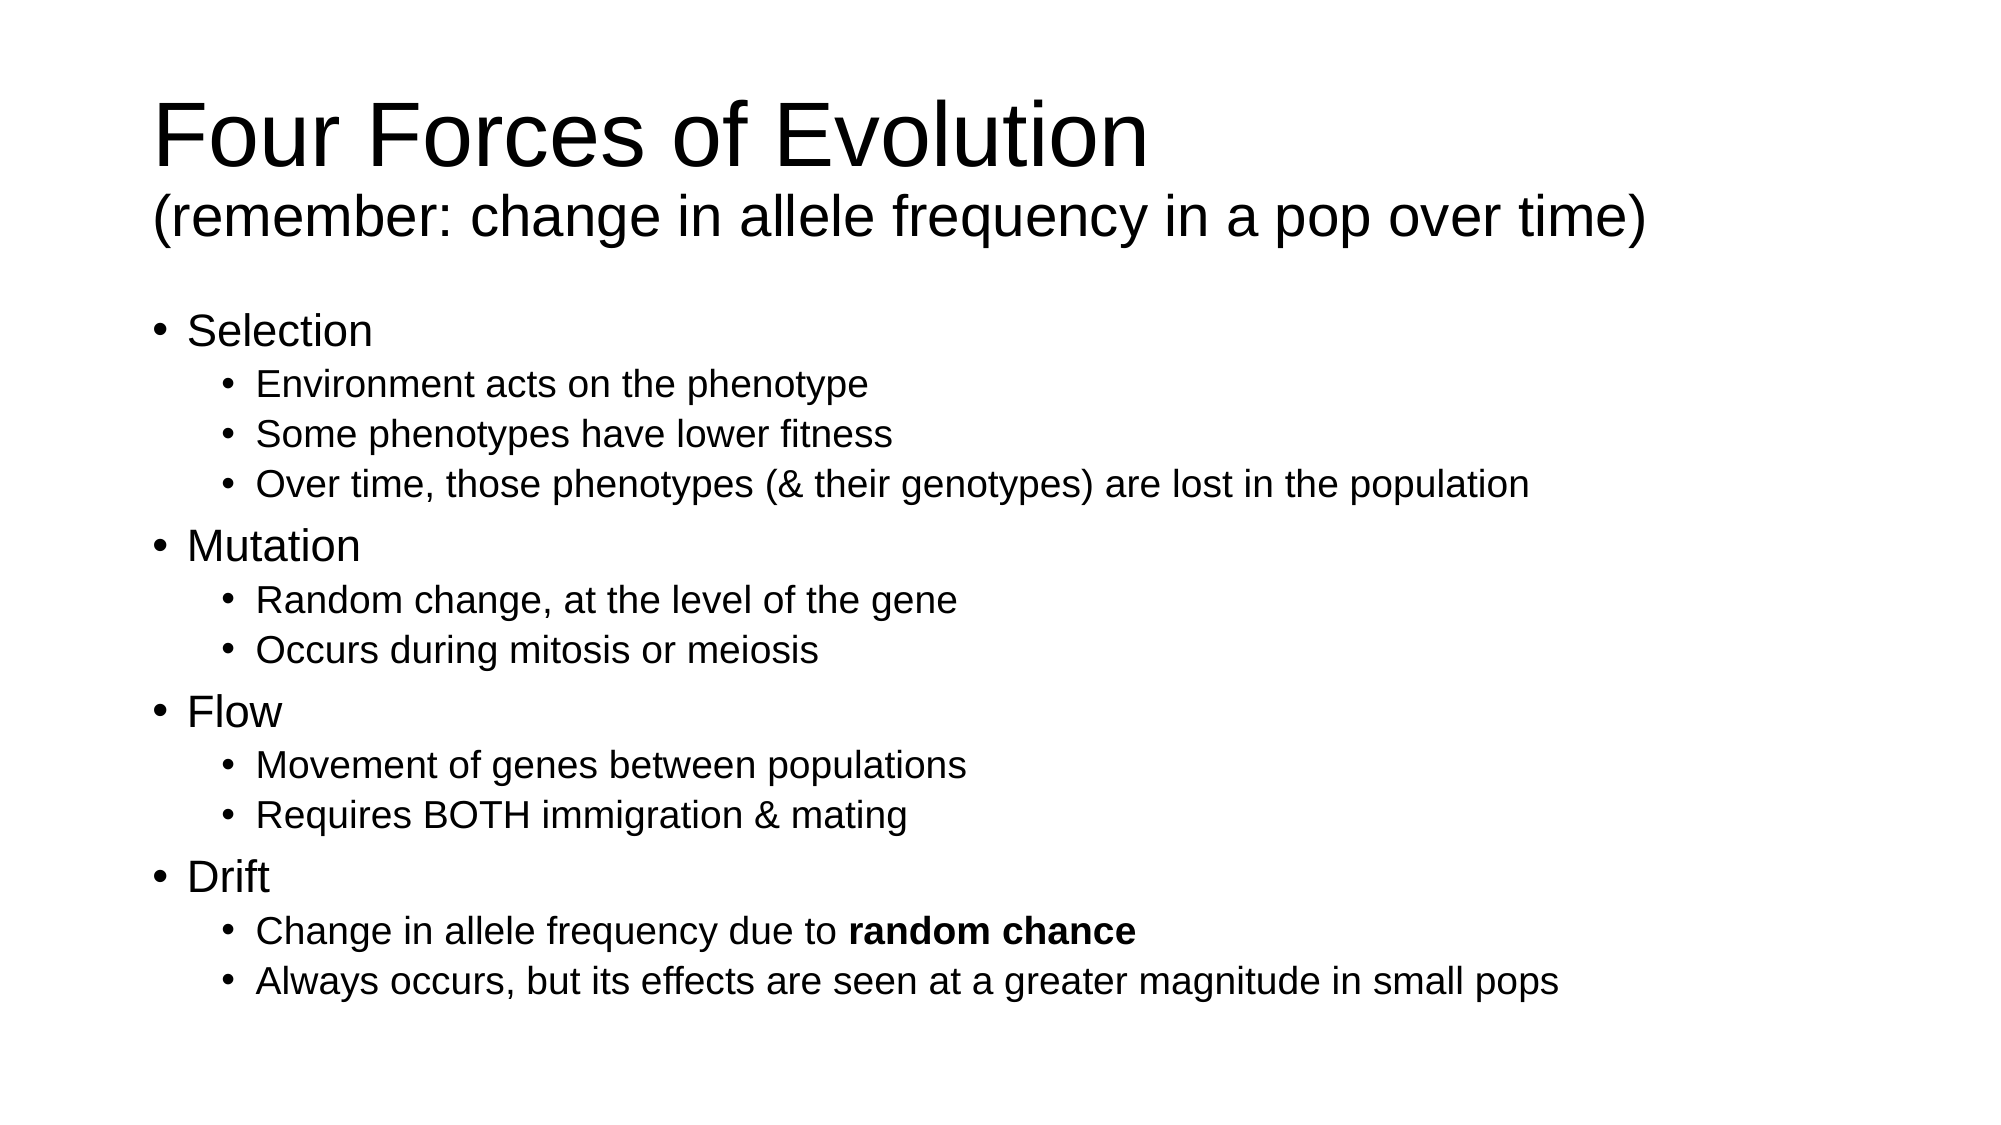

# Four Forces of Evolution (remember: change in allele frequency in a pop over time)
Selection
Environment acts on the phenotype
Some phenotypes have lower fitness
Over time, those phenotypes (& their genotypes) are lost in the population
Mutation
Random change, at the level of the gene
Occurs during mitosis or meiosis
Flow
Movement of genes between populations
Requires BOTH immigration & mating
Drift
Change in allele frequency due to random chance
Always occurs, but its effects are seen at a greater magnitude in small pops